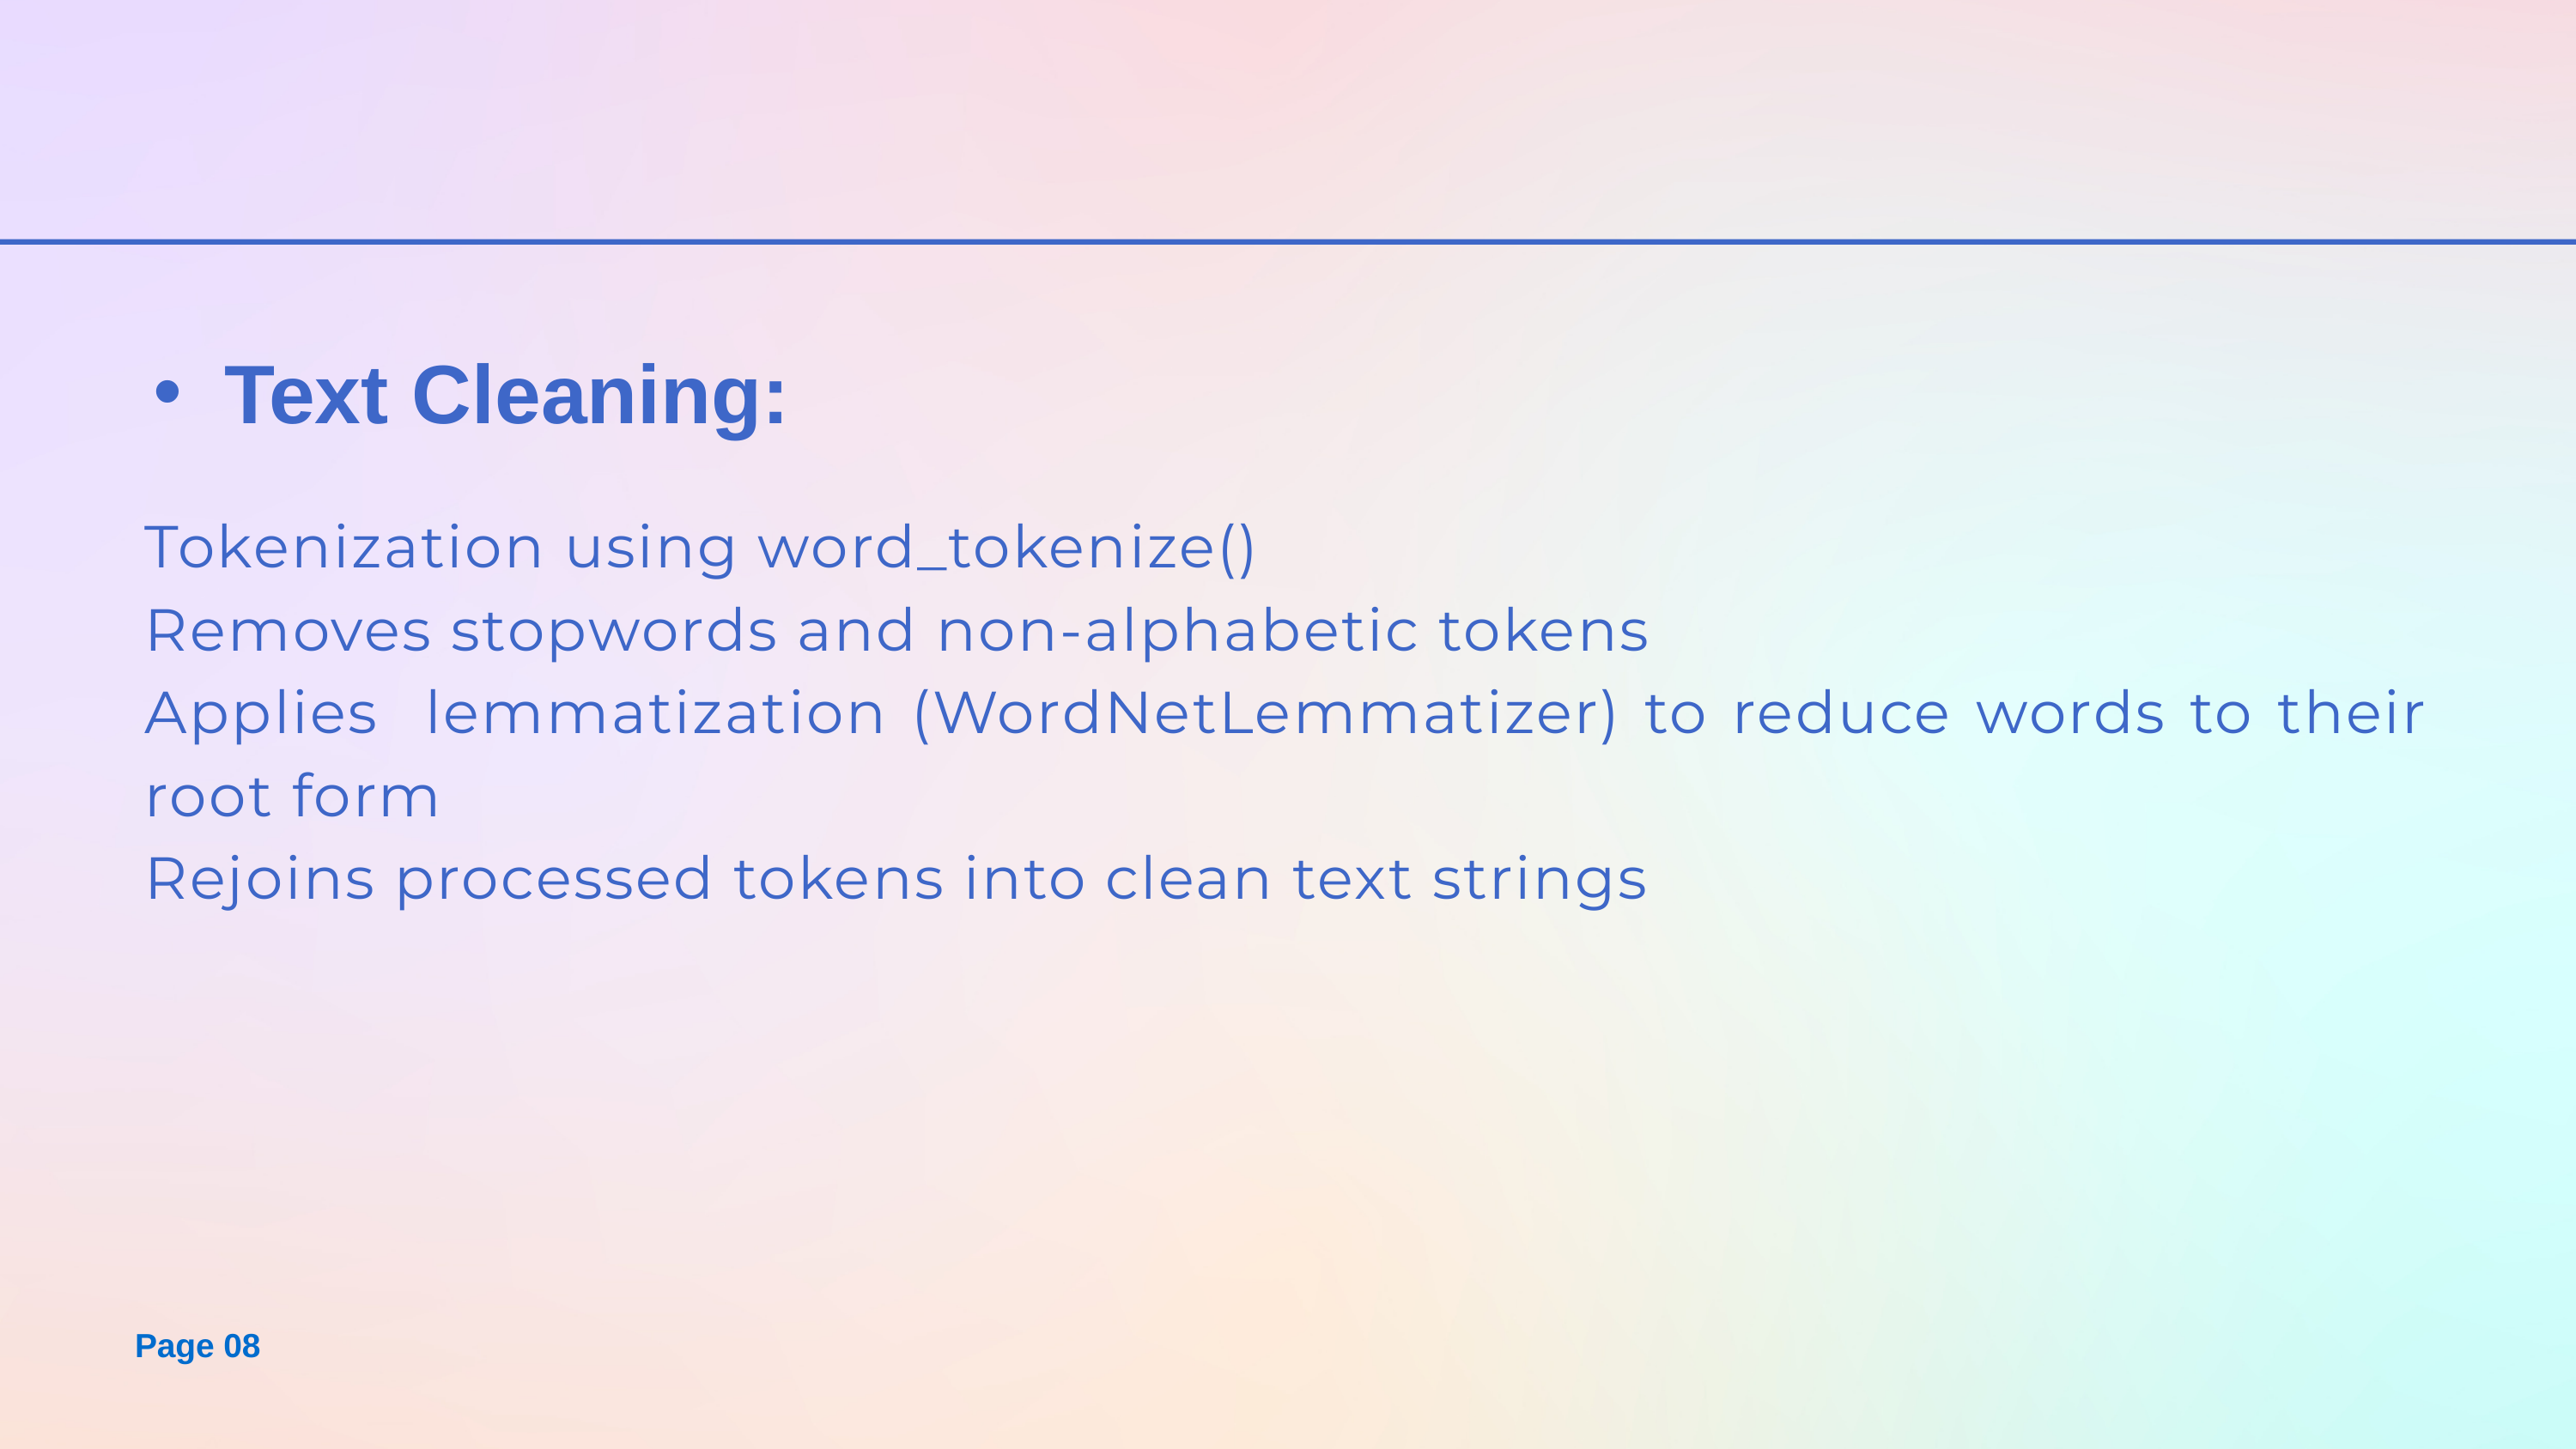

Text Cleaning:
Tokenization using word_tokenize()
Removes stopwords and non-alphabetic tokens
Applies  lemmatization (WordNetLemmatizer) to reduce words to their root form
Rejoins processed tokens into clean text strings

Page 08